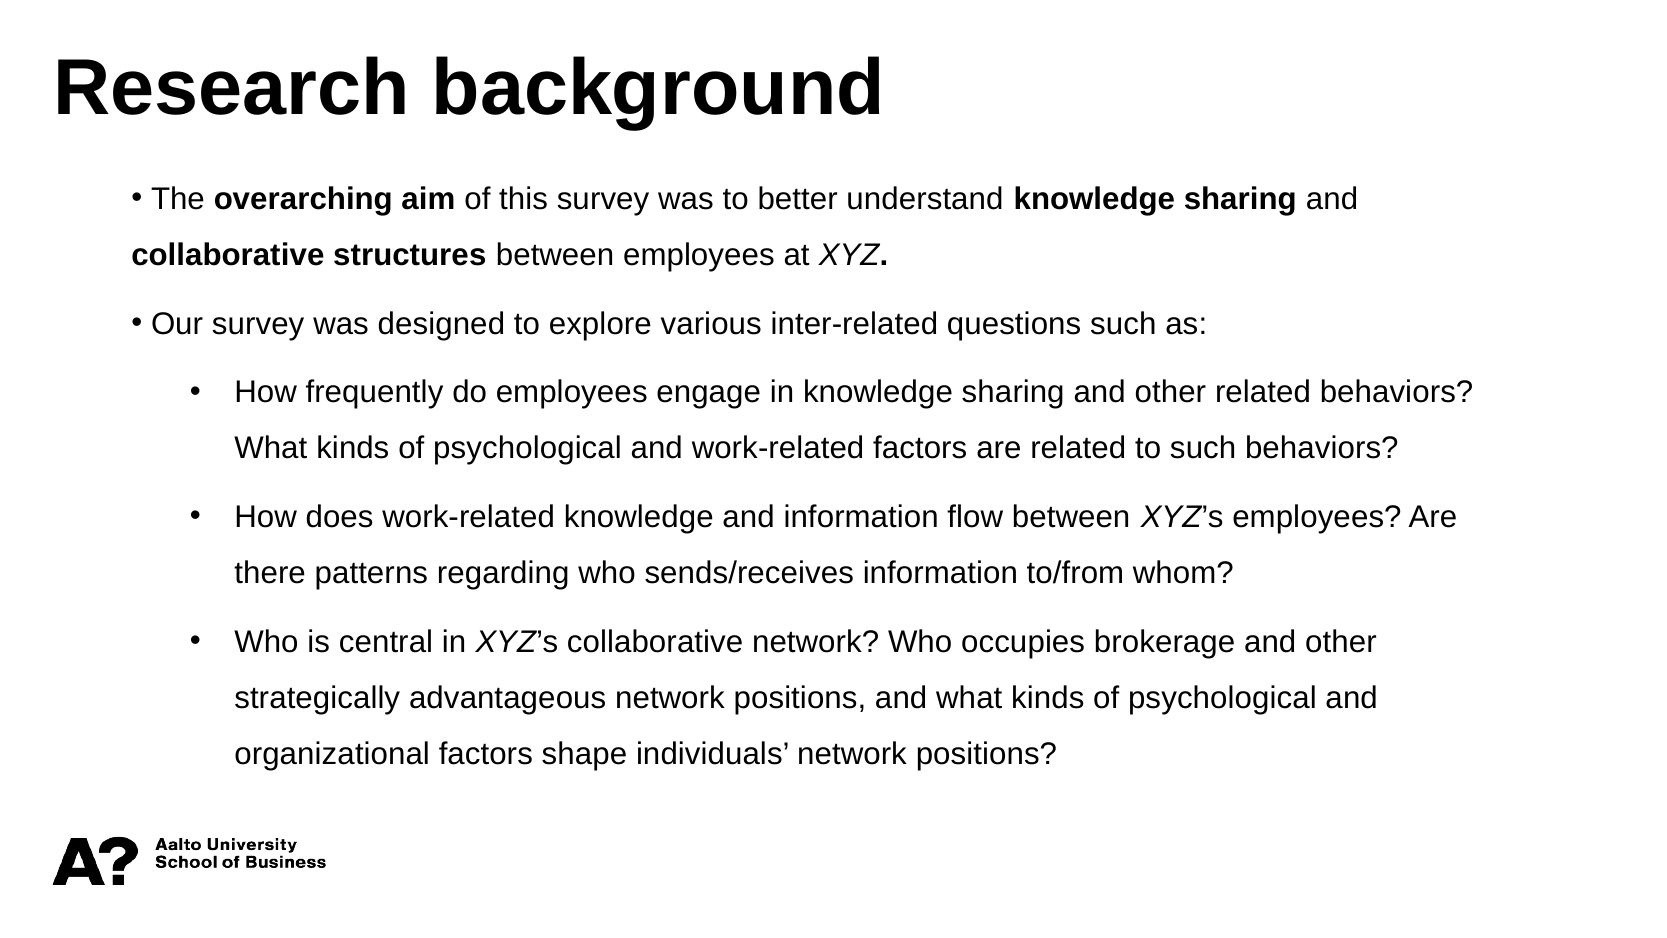

Research background

 The overarching aim of this survey was to better understand knowledge sharing and collaborative structures between employees at XYZ.
 Our survey was designed to explore various inter-related questions such as:
How frequently do employees engage in knowledge sharing and other related behaviors? What kinds of psychological and work-related factors are related to such behaviors?
How does work-related knowledge and information flow between XYZ’s employees? Are there patterns regarding who sends/receives information to/from whom?
Who is central in XYZ’s collaborative network? Who occupies brokerage and other strategically advantageous network positions, and what kinds of psychological and organizational factors shape individuals’ network positions?